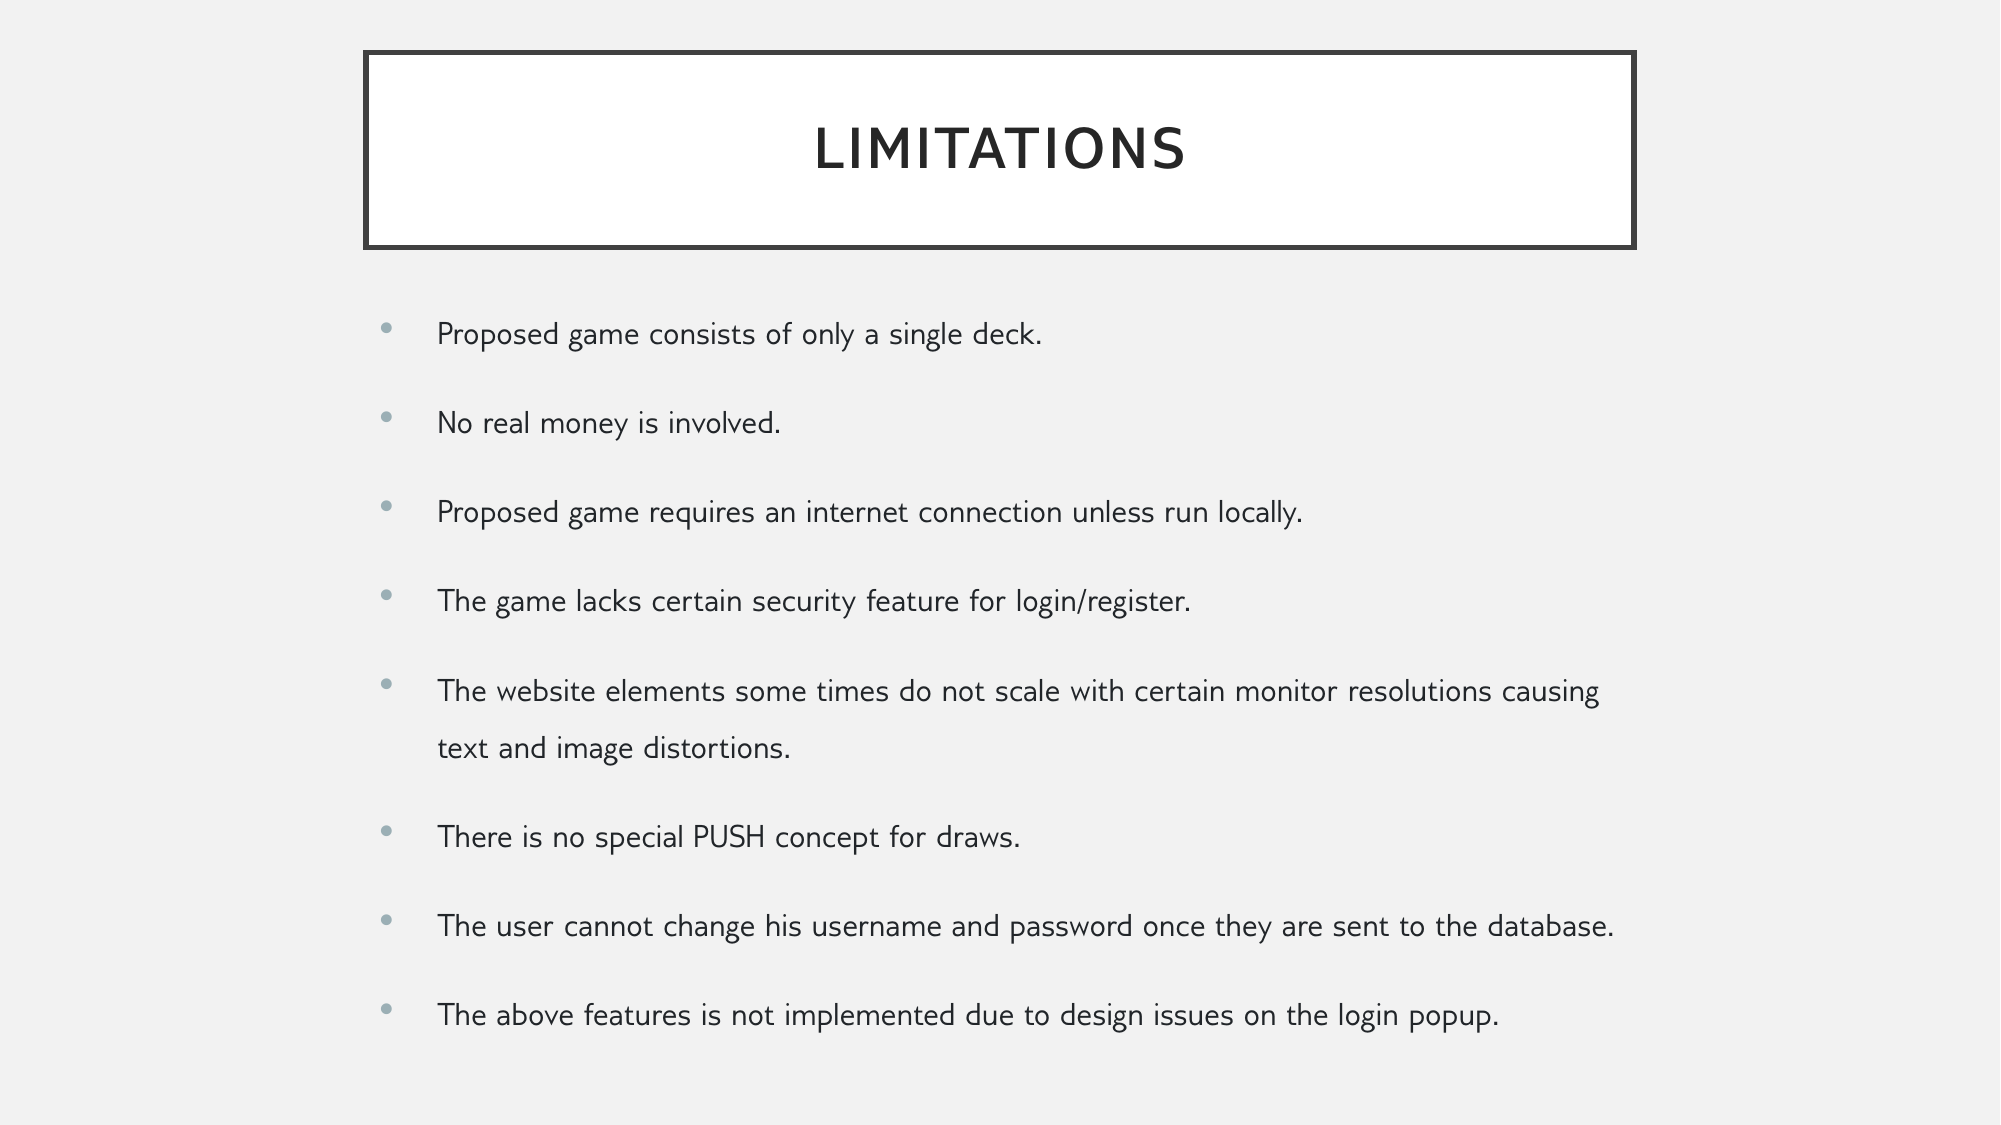

# Limitations
Proposed game consists of only a single deck.
No real money is involved.
Proposed game requires an internet connection unless run locally.
The game lacks certain security feature for login/register.
The website elements some times do not scale with certain monitor resolutions causing text and image distortions.
There is no special PUSH concept for draws.
The user cannot change his username and password once they are sent to the database.
The above features is not implemented due to design issues on the login popup.